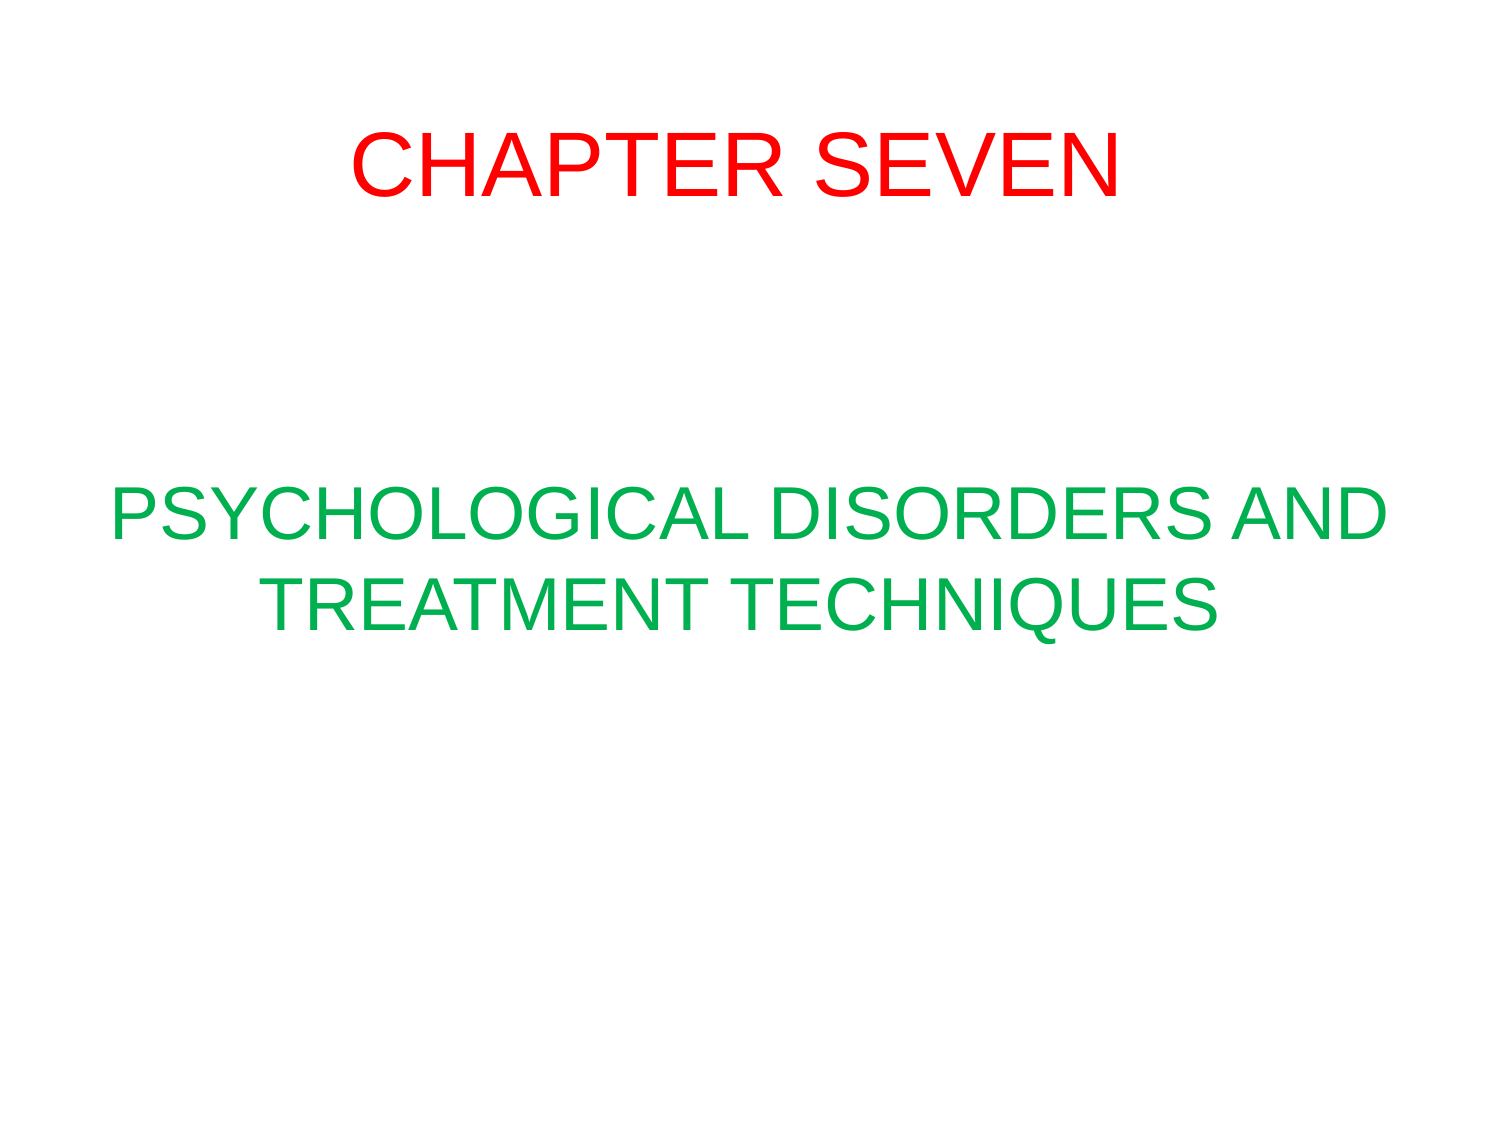

# CHAPTER SEVEN

PSYCHOLOGICAL DISORDERS AND TREATMENT TECHNIQUES